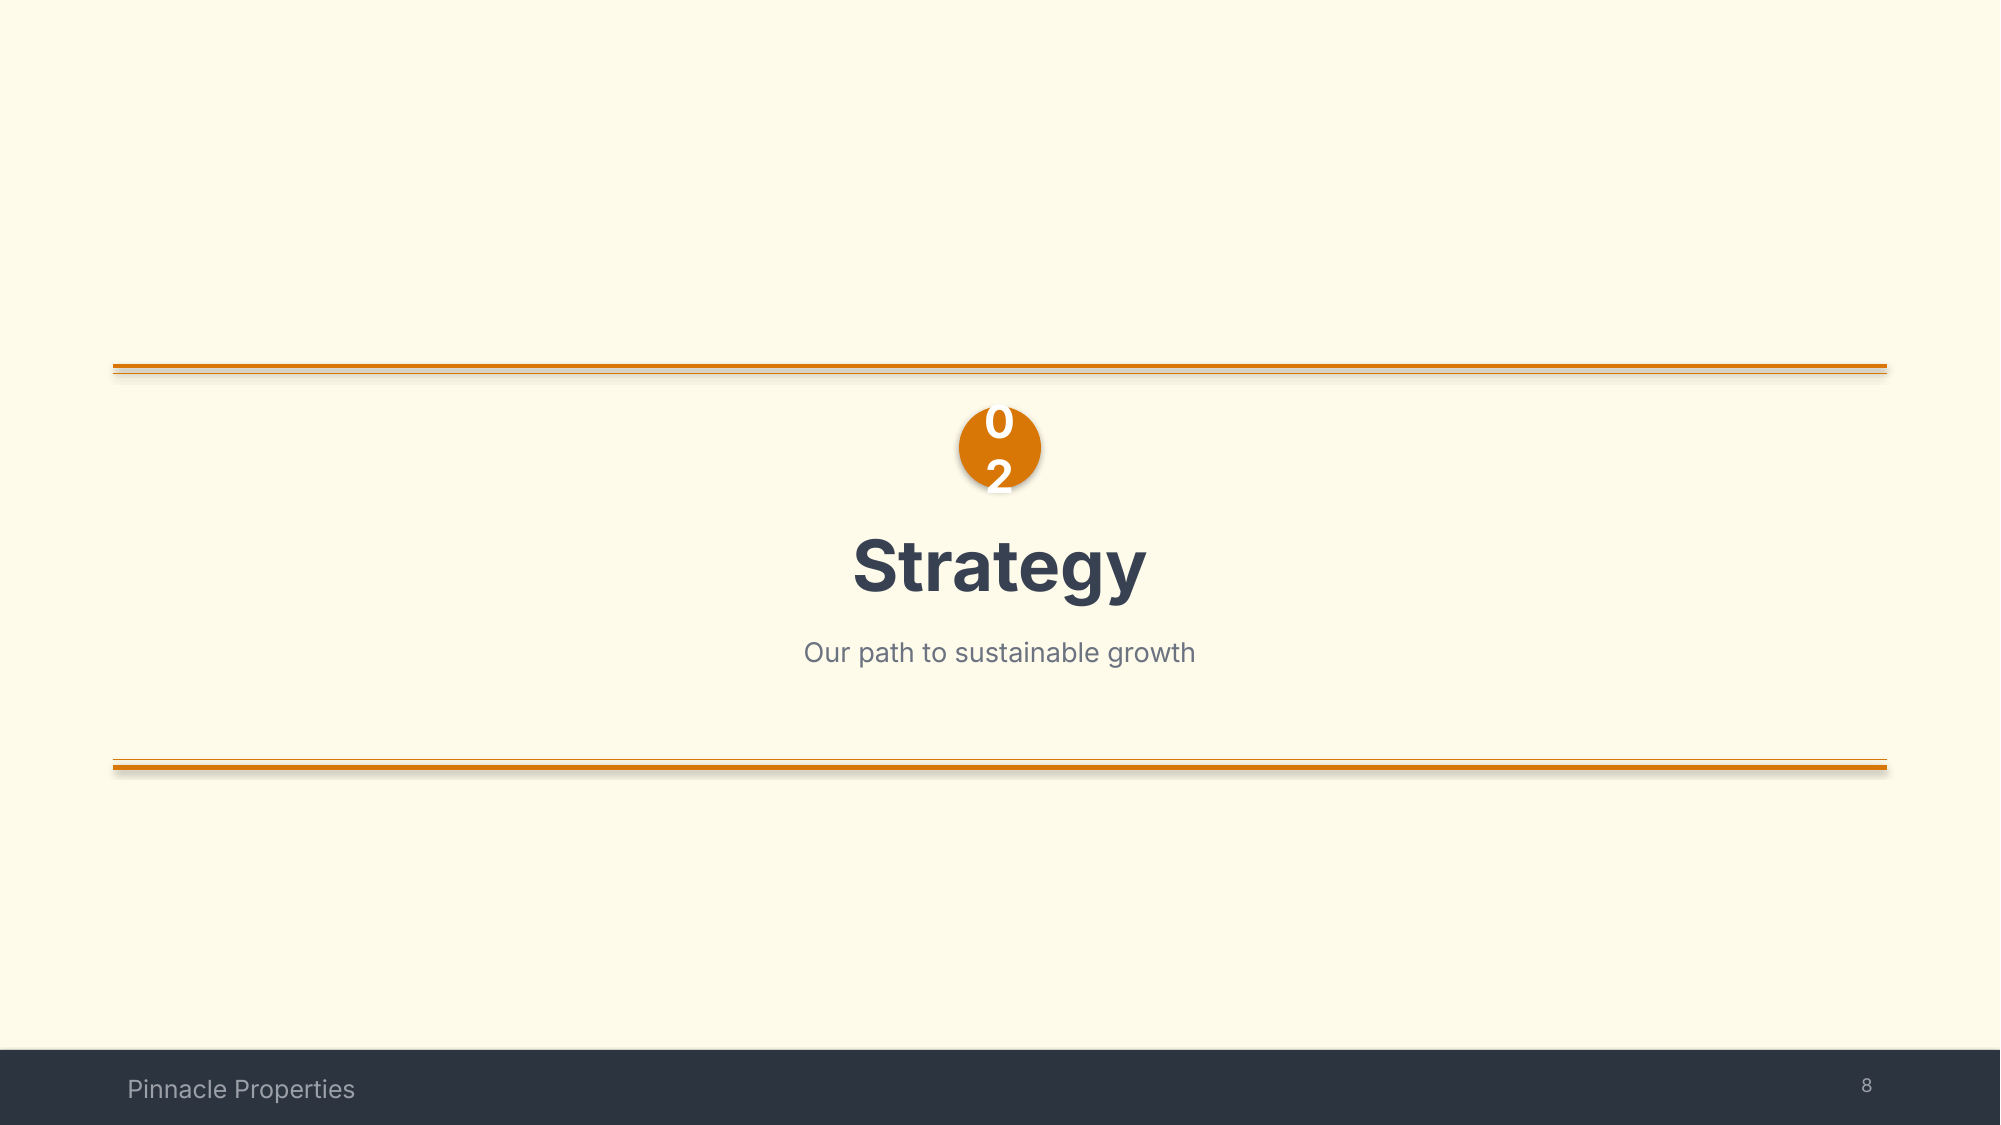

02
Strategy
Our path to sustainable growth

Pinnacle Properties
8